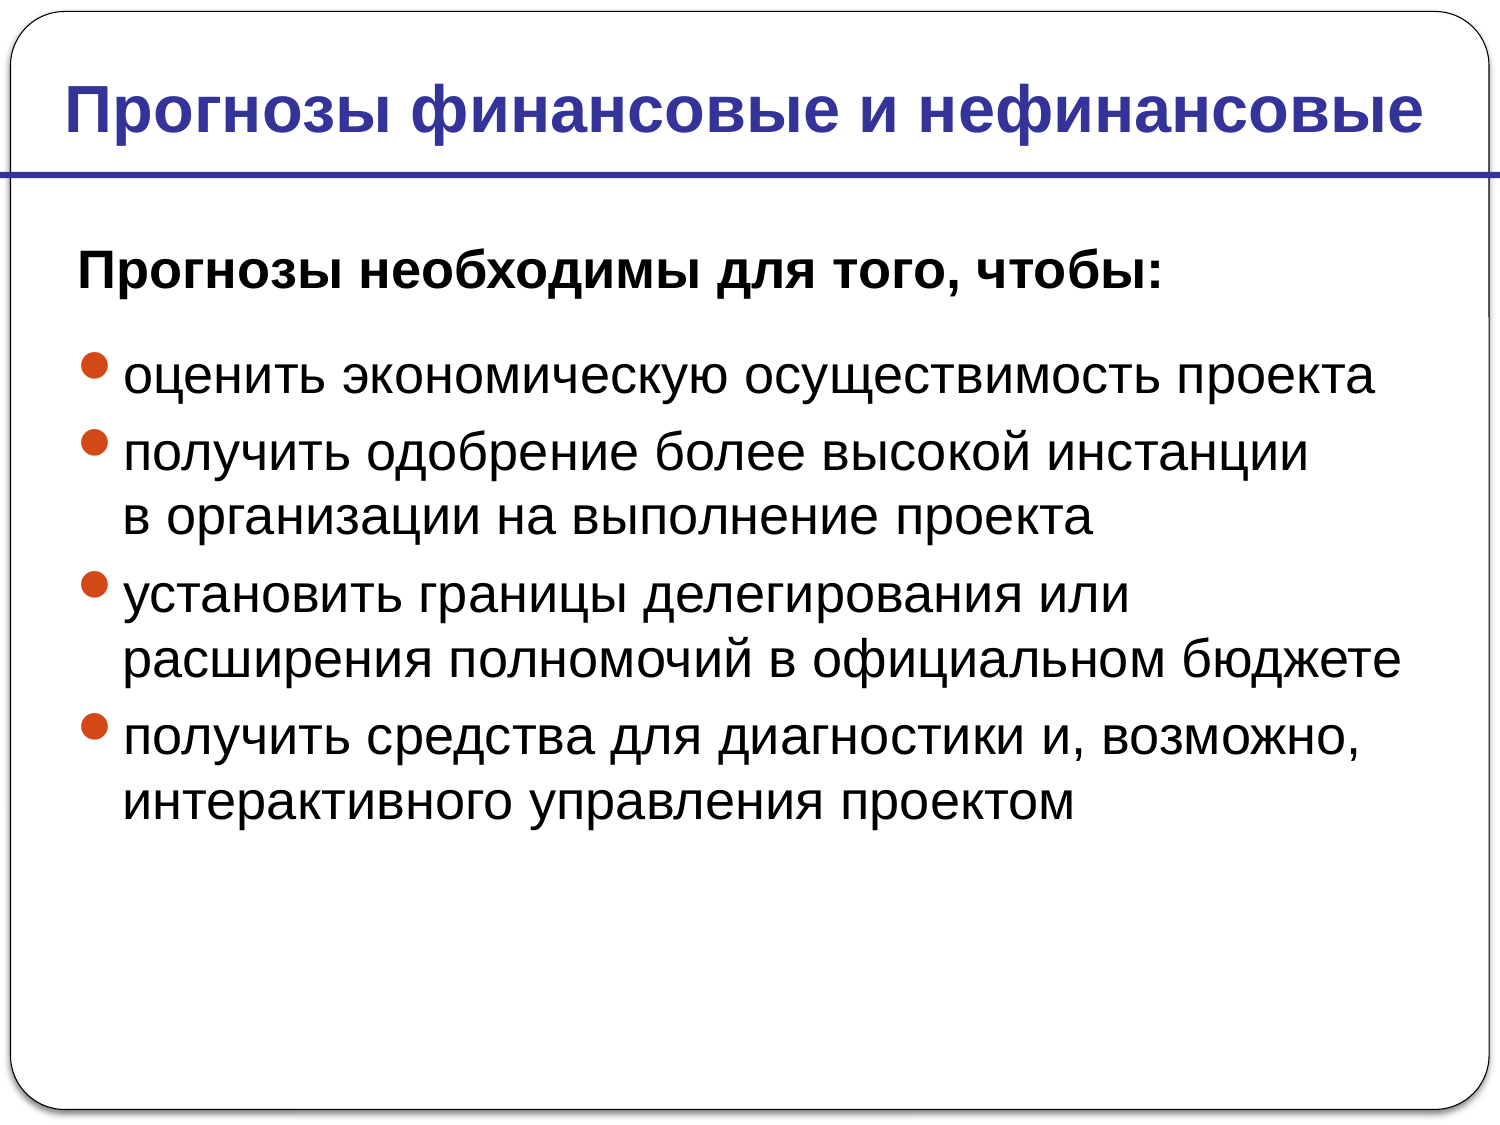

Прогнозы финансовые и нефинансовые

Прогнозы необходимы для того, чтобы:
оценить экономическую осуществимость проекта
получить одобрение более высокой инстанции
в организации на выполнение проекта
установить границы делегирования или расширения полномочий в официальном бюджете
получить средства для диагностики и, возможно, интерактивного управления проектом